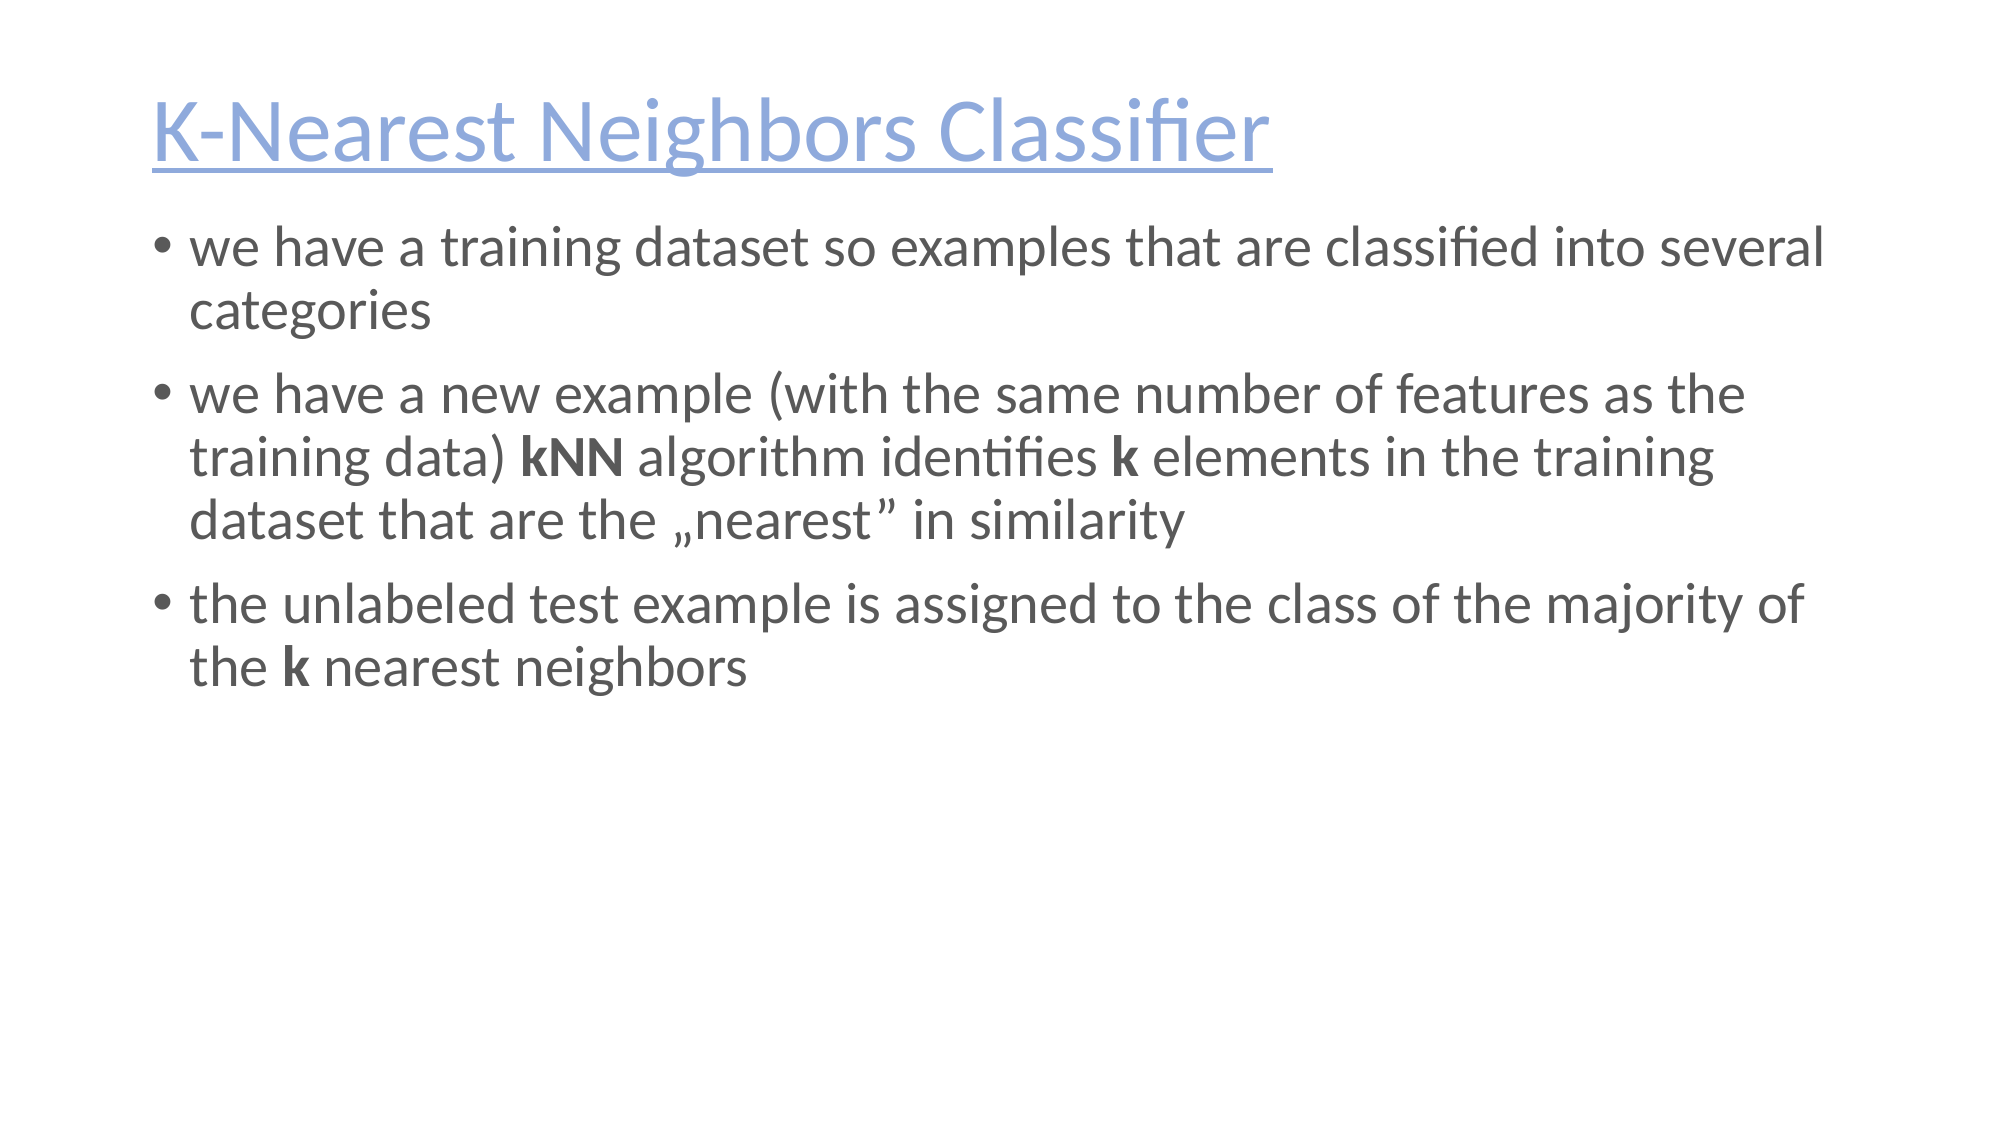

# K-Nearest Neighbors Classifier
we have a training dataset so examples that are classified into several categories
we have a new example (with the same number of features as the training data) kNN algorithm identifies k elements in the training dataset that are the „nearest” in similarity
the unlabeled test example is assigned to the class of the majority of the k nearest neighbors